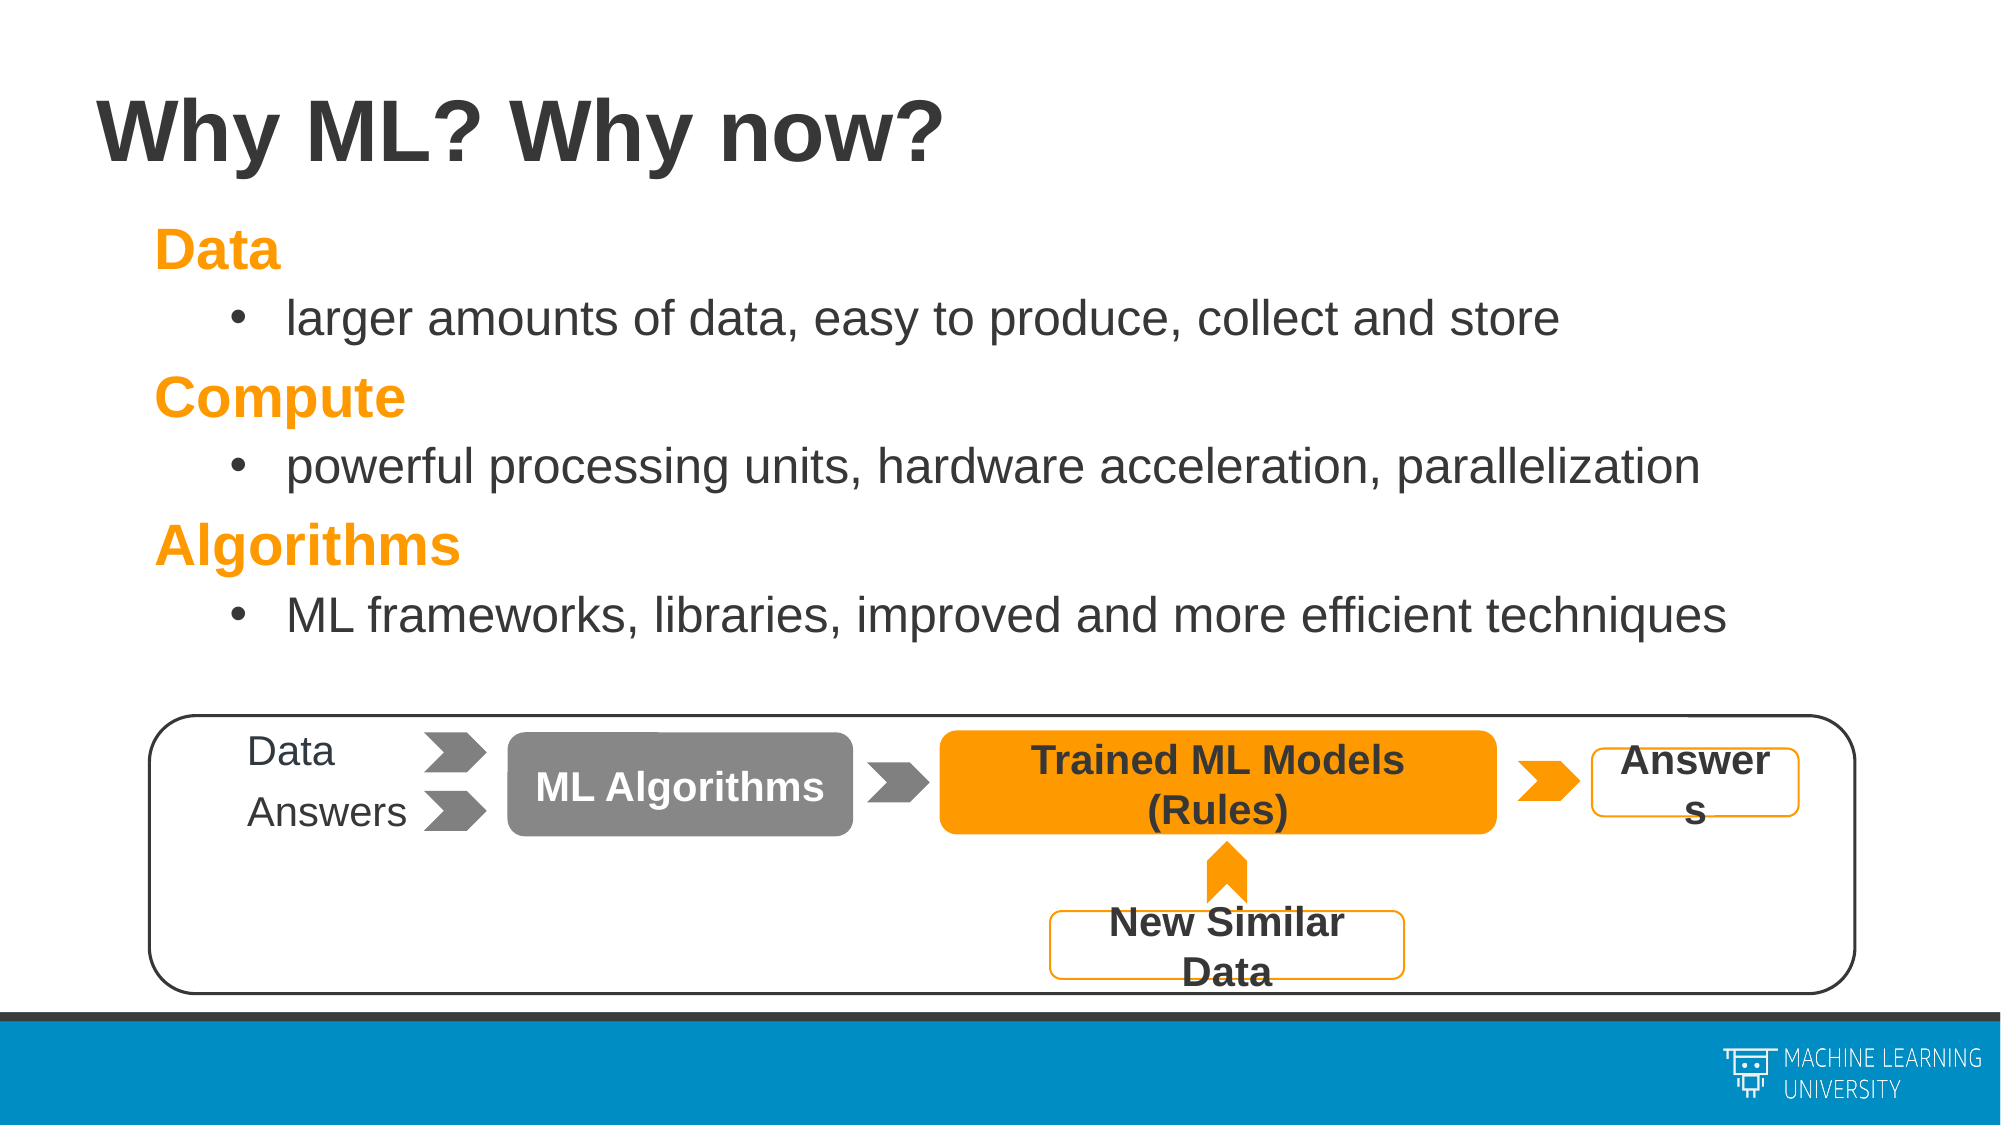

# Why ML? Why now?
Data
larger amounts of data, easy to produce, collect and store
Compute
powerful processing units, hardware acceleration, parallelization
Algorithms
ML frameworks, libraries, improved and more efficient techniques

Data

Answers

Trained ML Models (Rules)
ML Algorithms
Answers

New Similar Data